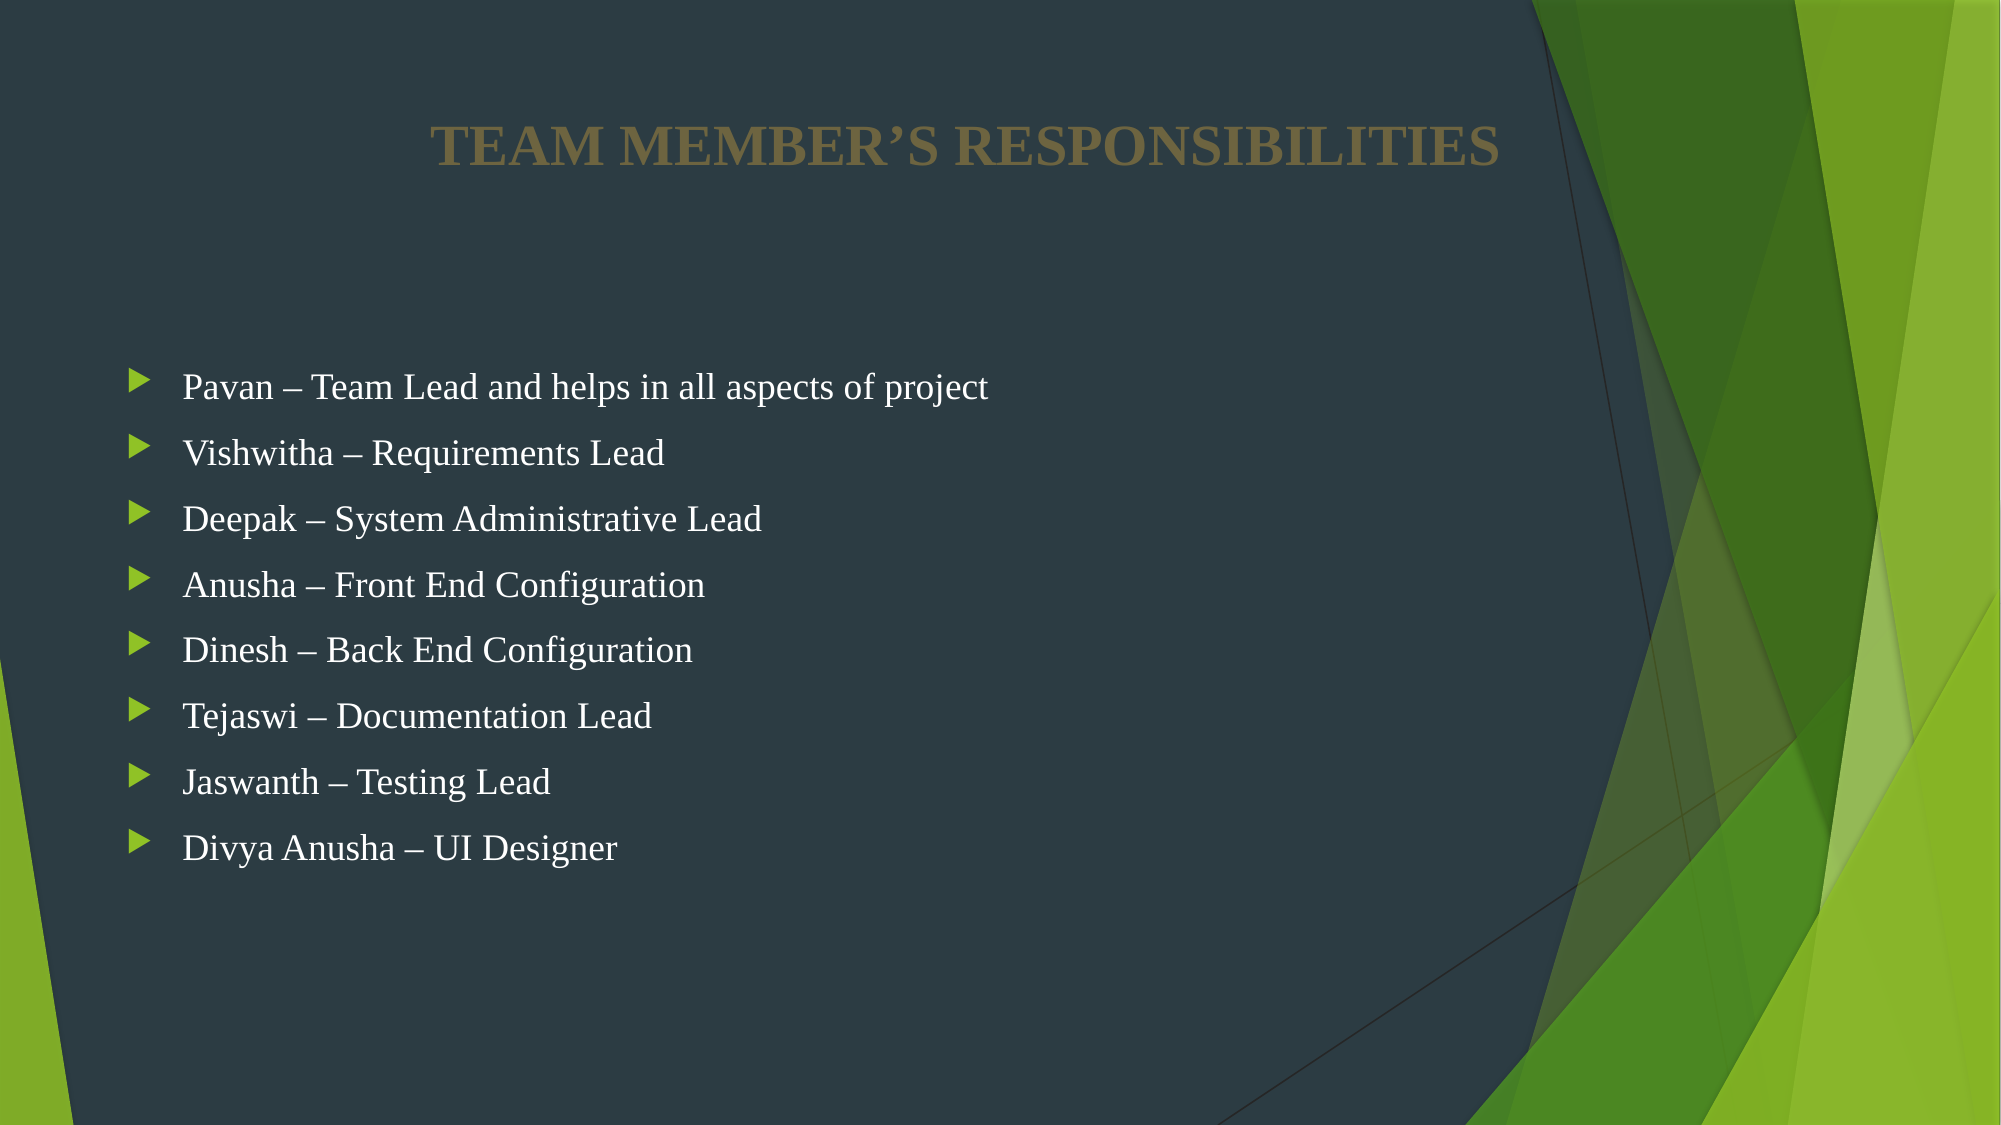

# TEAM MEMBER’S RESPONSIBILITIES
Pavan – Team Lead and helps in all aspects of project
Vishwitha – Requirements Lead
Deepak – System Administrative Lead
Anusha – Front End Configuration
Dinesh – Back End Configuration
Tejaswi – Documentation Lead
Jaswanth – Testing Lead
Divya Anusha – UI Designer